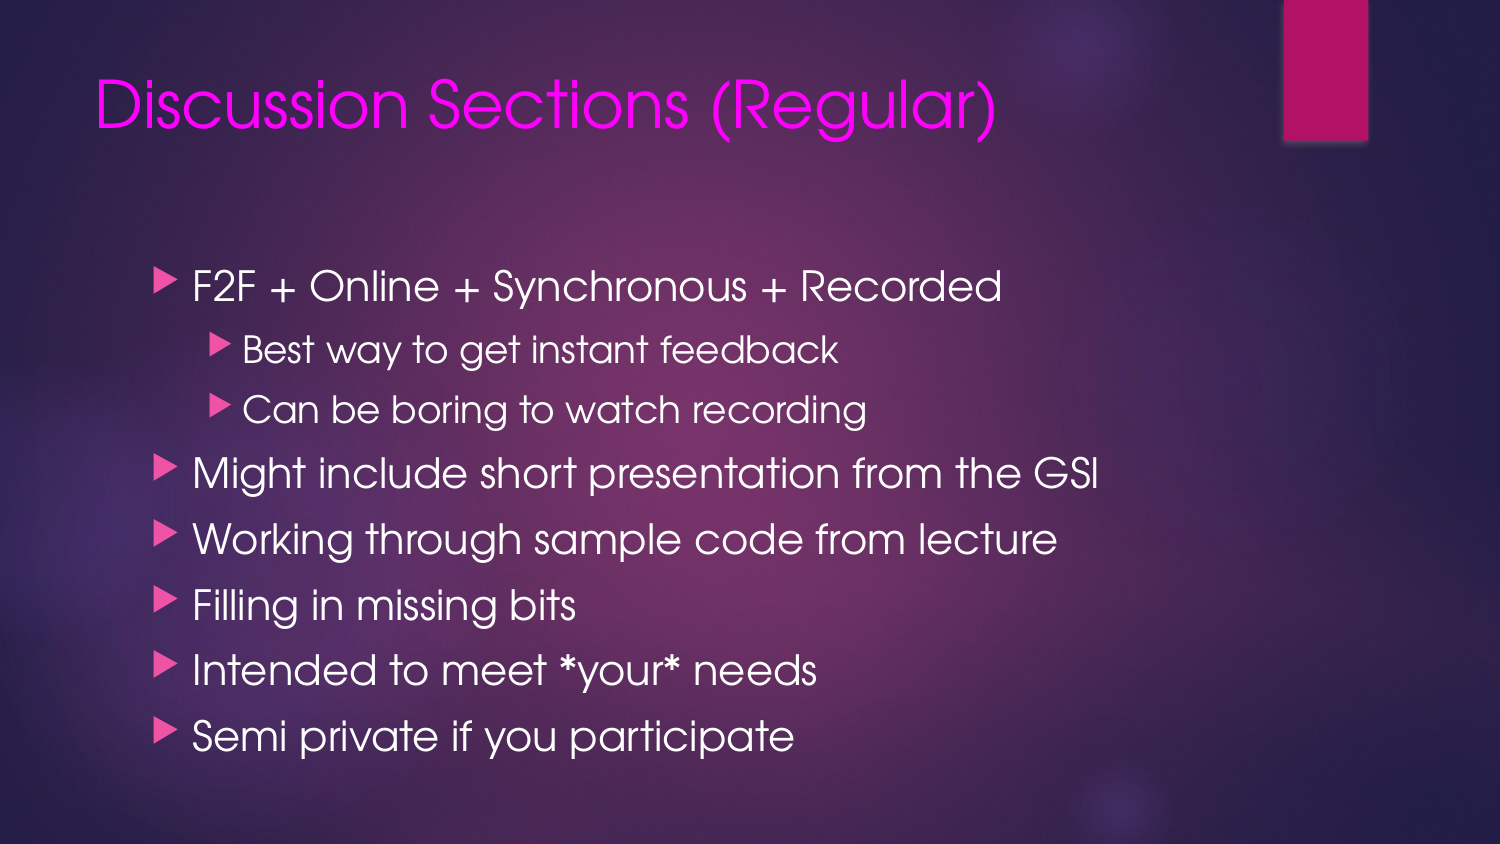

# Discussion Sections (Regular)
F2F + Online + Synchronous + Recorded
Best way to get instant feedback
Can be boring to watch recording
Might include short presentation from the GSI
Working through sample code from lecture
Filling in missing bits
Intended to meet *your* needs
Semi private if you participate